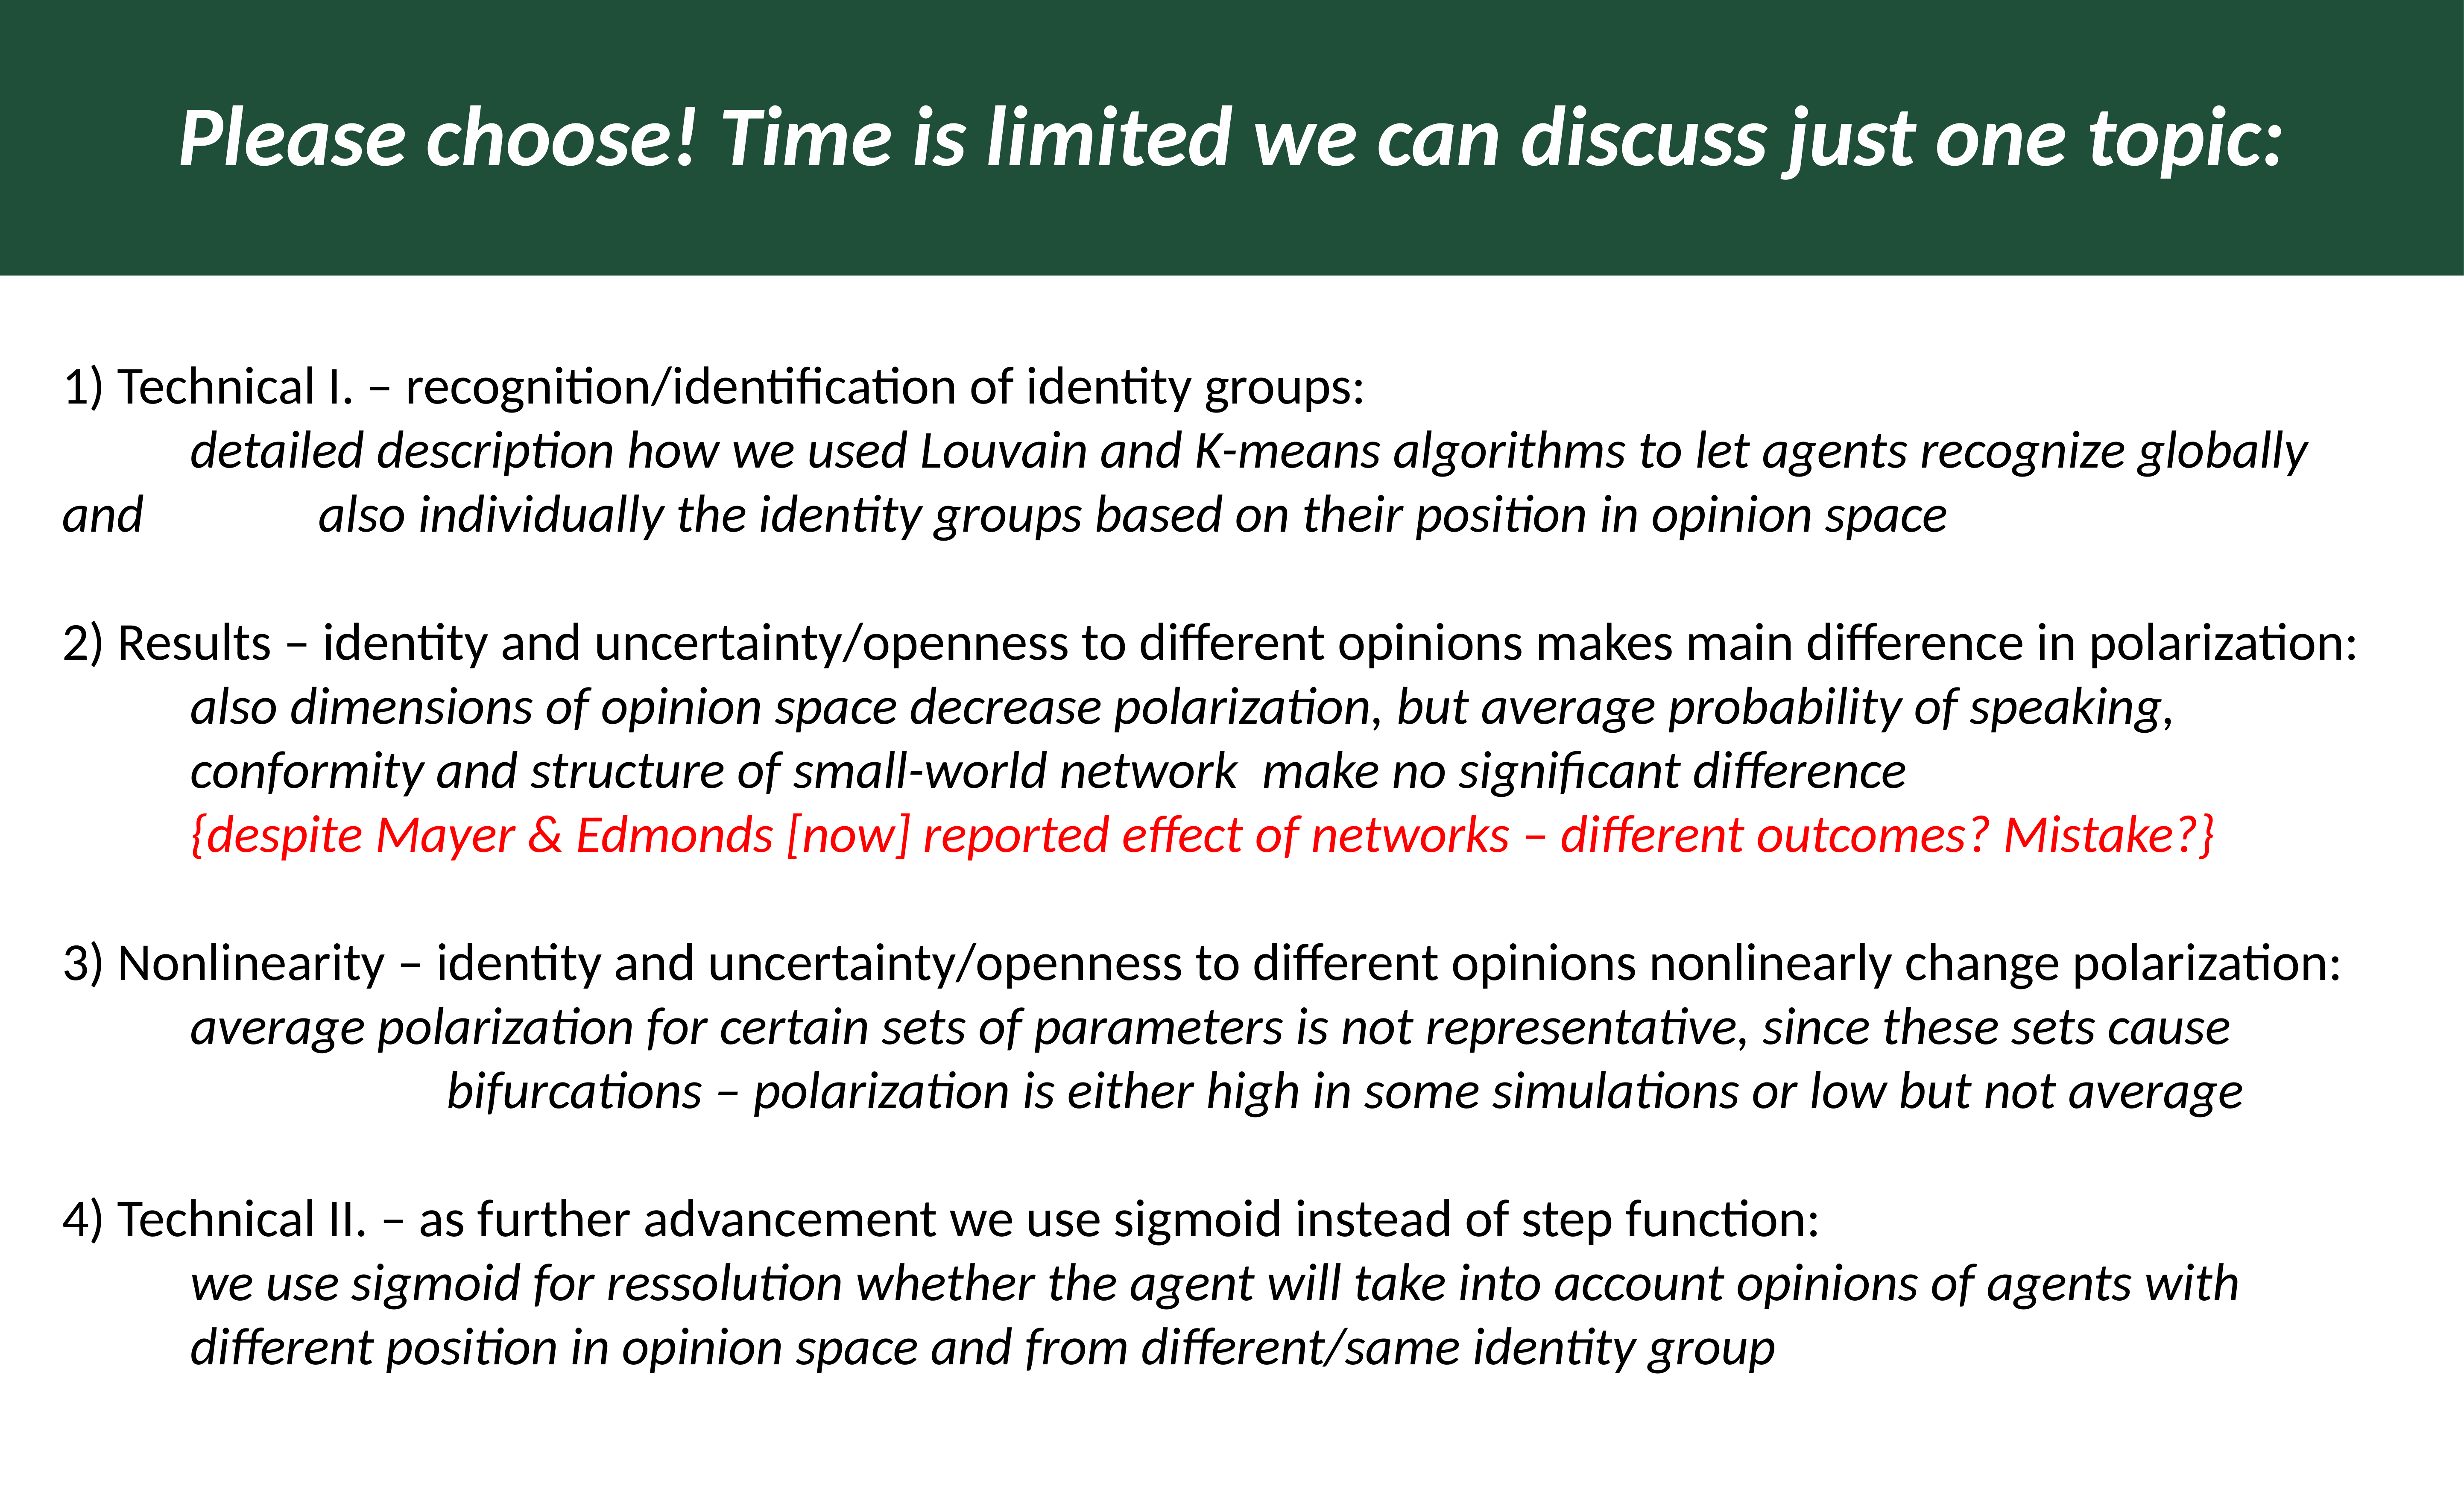

Please choose! Time is limited we can discuss just one topic:
1) Technical I. – recognition/identification of identity groups:
		detailed description how we used Louvain and K-means algorithms to let agents recognize globally and 			also individually the identity groups based on their position in opinion space

2) Results – identity and uncertainty/openness to different opinions makes main difference in polarization:
		also dimensions of opinion space decrease polarization, but average probability of speaking,
		conformity and structure of small-world network  make no significant difference
		{despite Mayer & Edmonds [now] reported effect of networks – different outcomes? Mistake?}

3) Nonlinearity – identity and uncertainty/openness to different opinions nonlinearly change polarization:
		average polarization for certain sets of parameters is not representative, since these sets cause 								bifurcations – polarization is either high in some simulations or low but not average

4) Technical II. – as further advancement we use sigmoid instead of step function:
		we use sigmoid for ressolution whether the agent will take into account opinions of agents with
		different position in opinion space and from different/same identity group